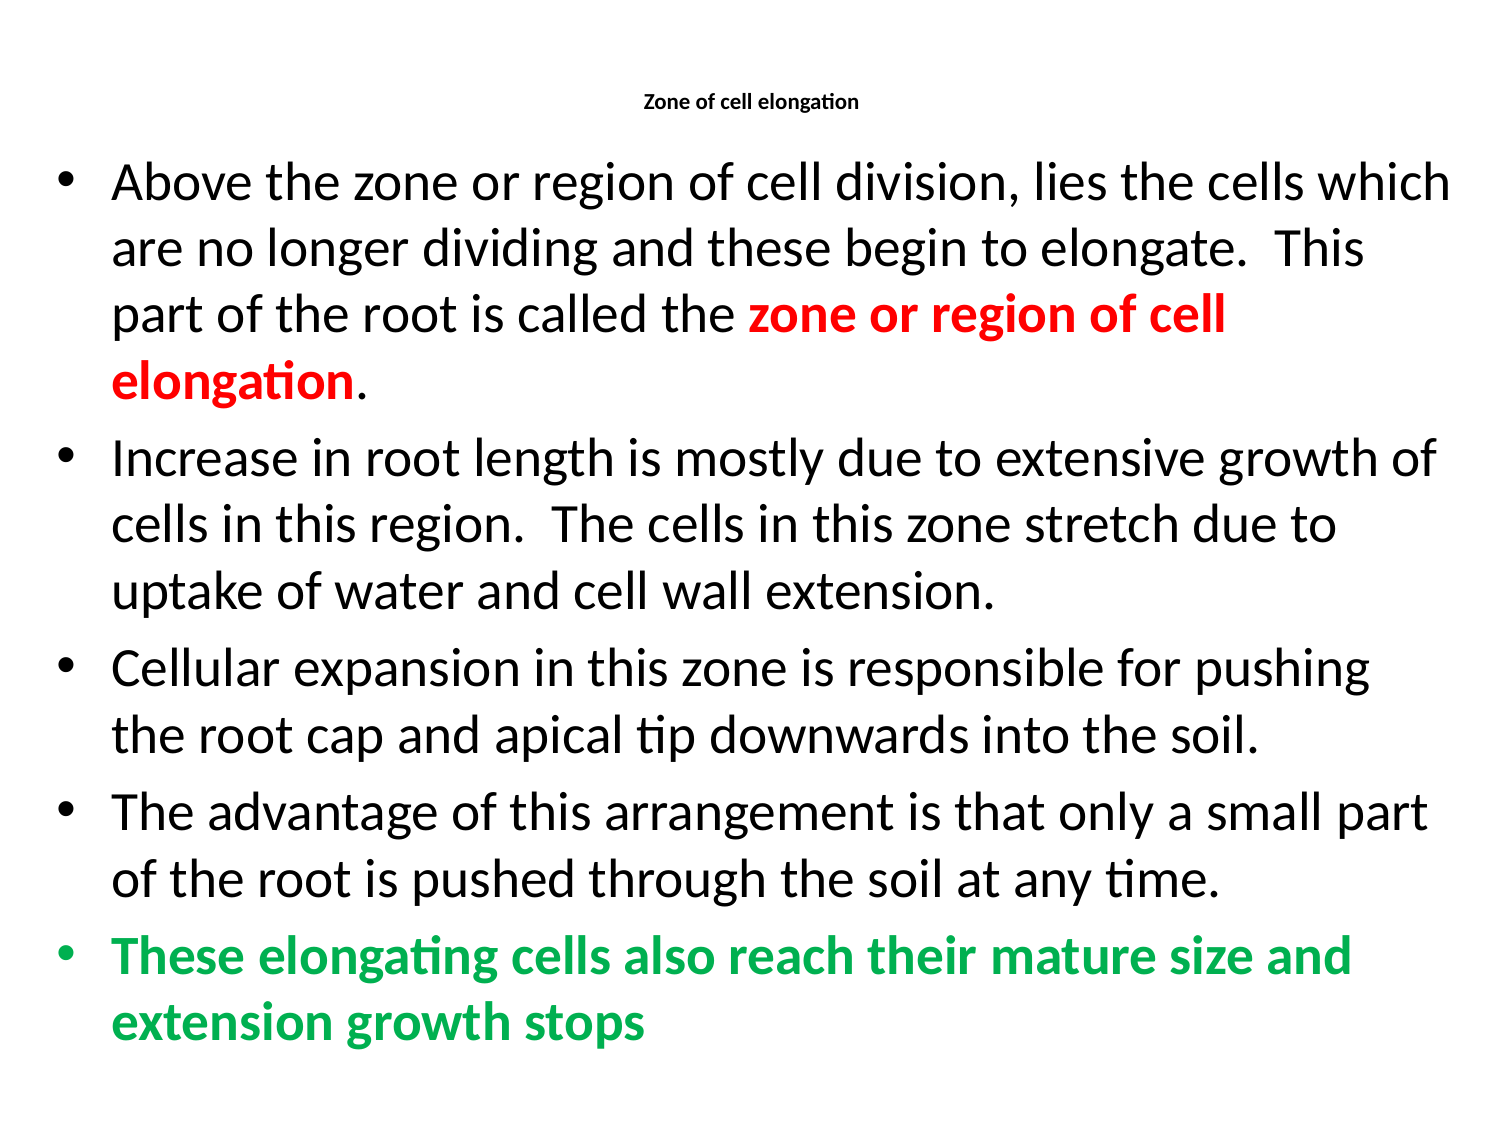

# Zone of cell elongation
Above the zone or region of cell division, lies the cells which are no longer dividing and these begin to elongate.  This part of the root is called the zone or region of cell elongation.
Increase in root length is mostly due to extensive growth of cells in this region.  The cells in this zone stretch due to uptake of water and cell wall extension.
Cellular expansion in this zone is responsible for pushing the root cap and apical tip downwards into the soil.
The advantage of this arrangement is that only a small part of the root is pushed through the soil at any time.
These elongating cells also reach their mature size and extension growth stops